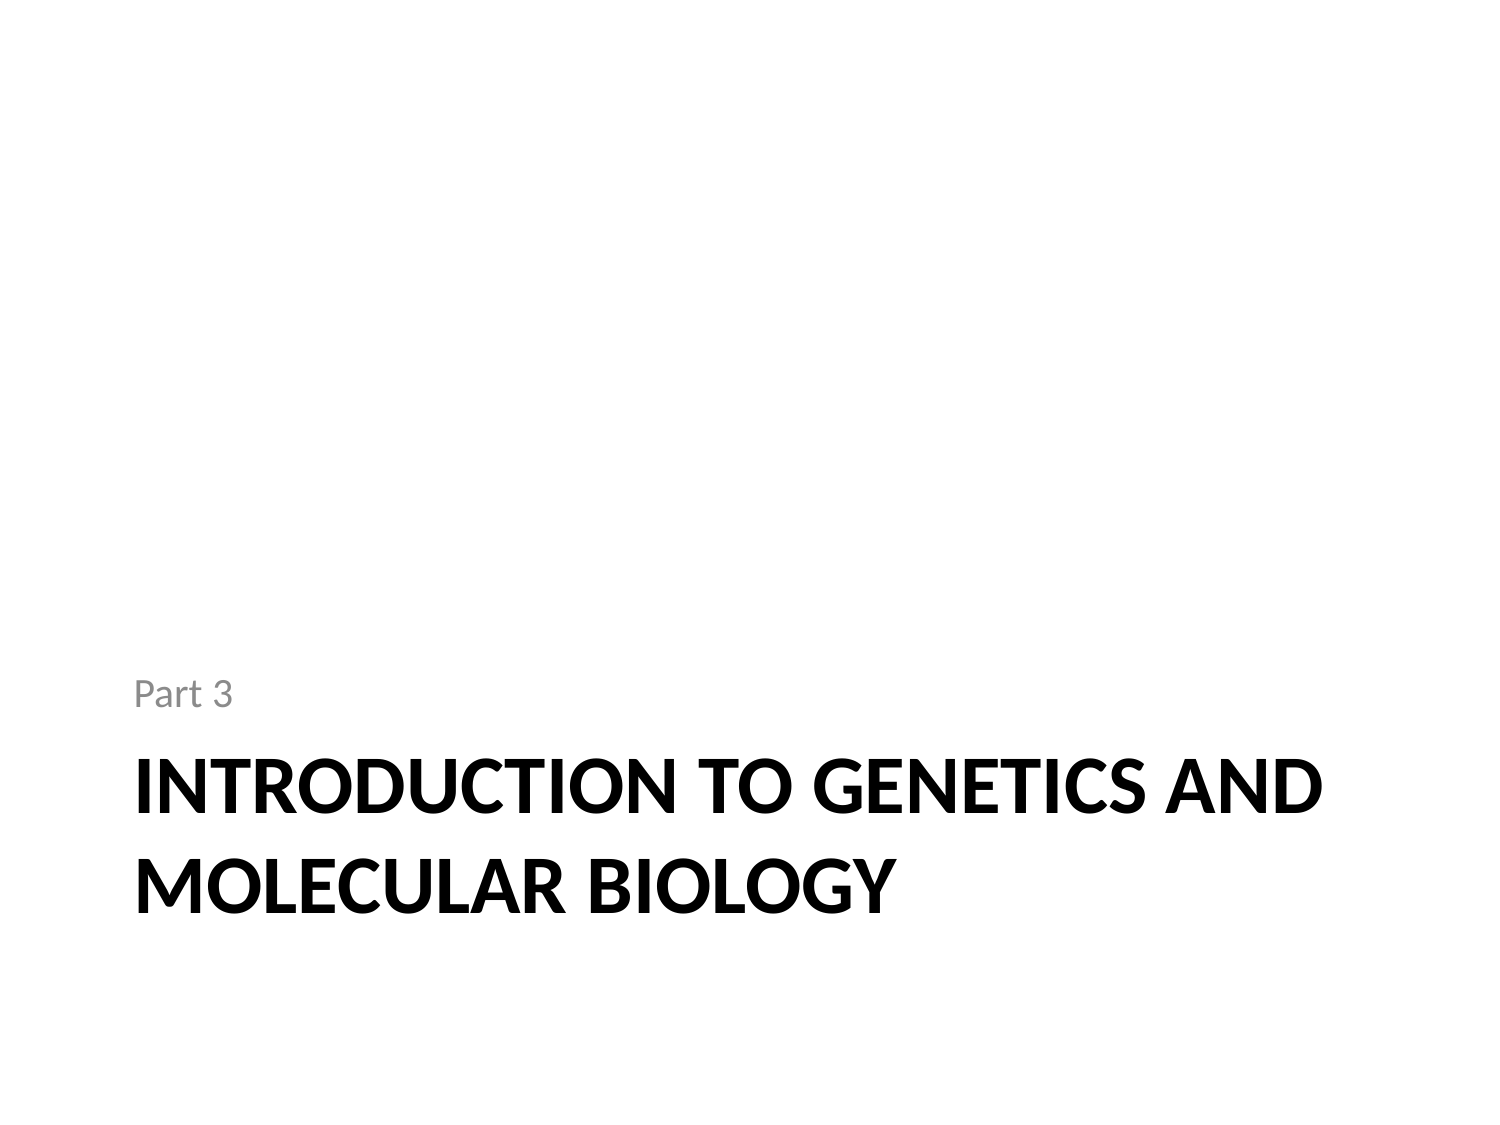

Part 3
# Introduction to Genetics and Molecular Biology